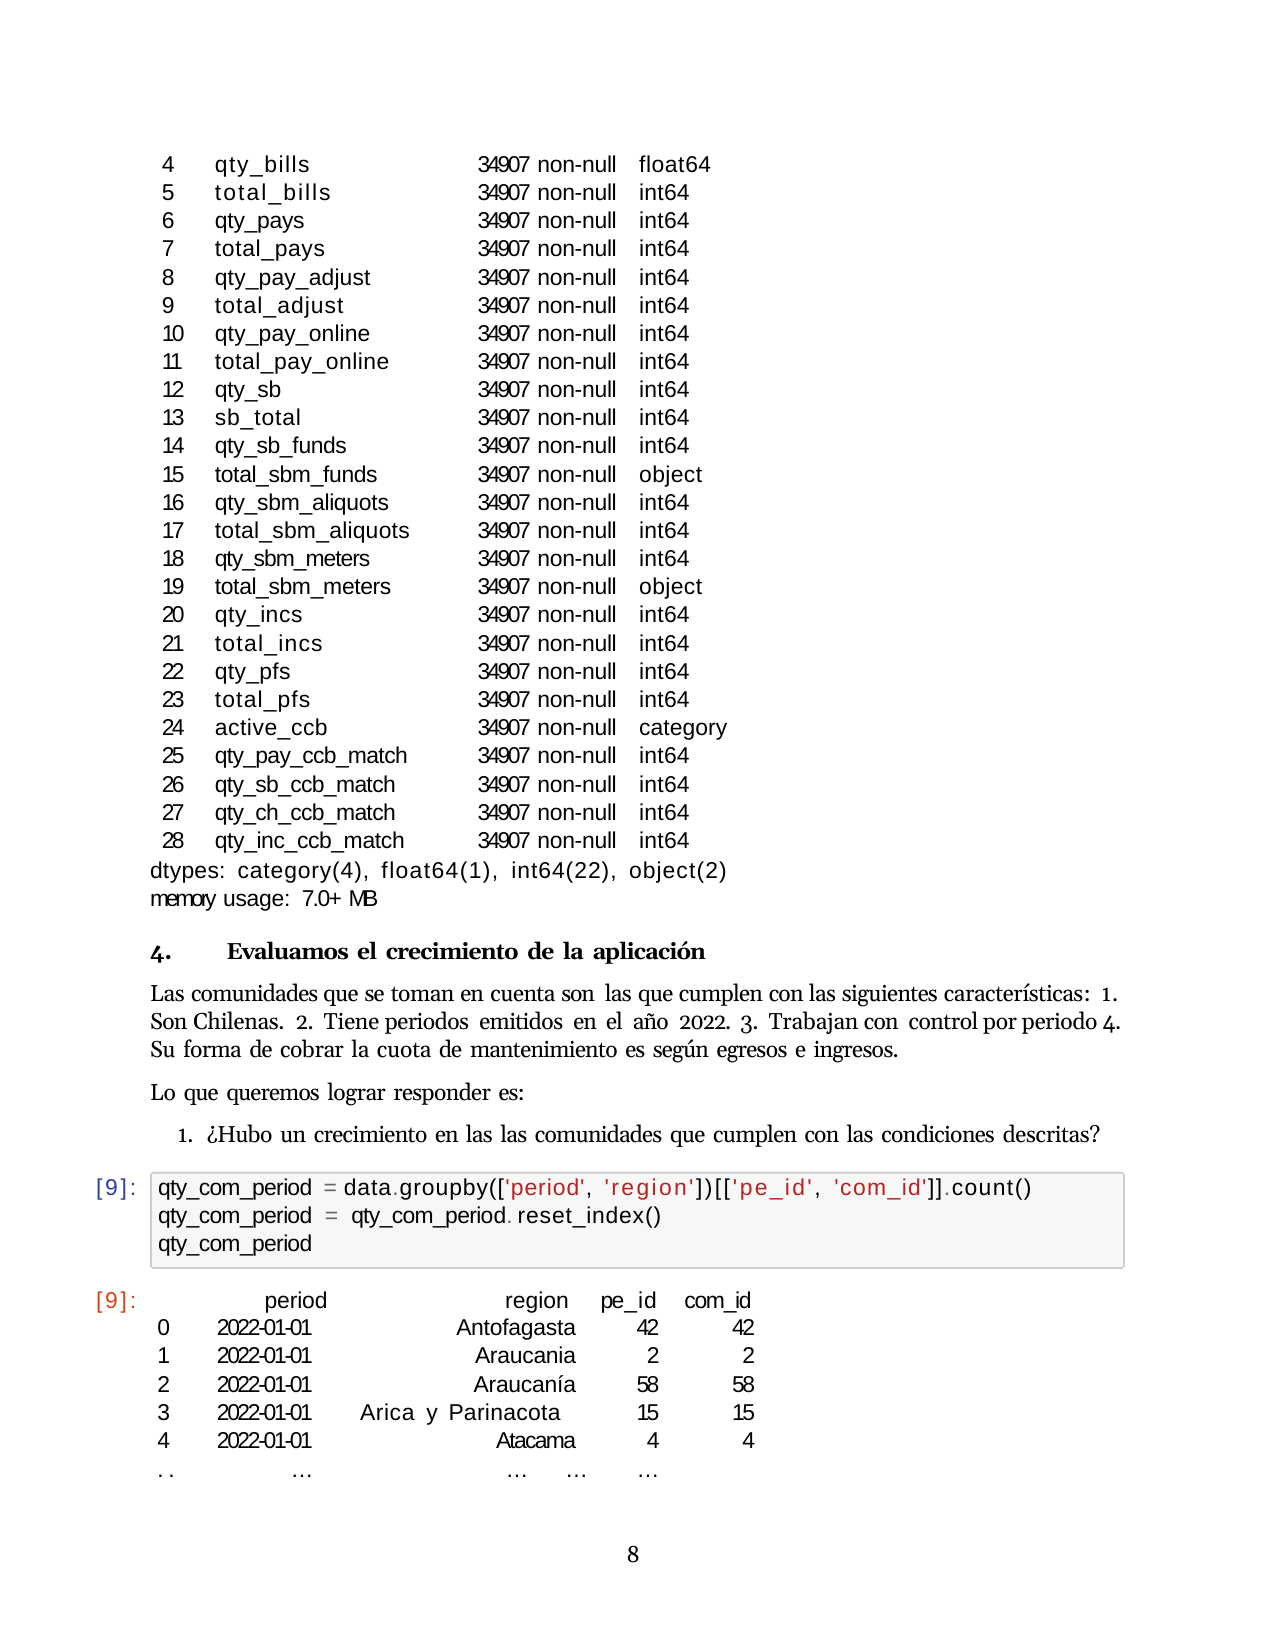

| 4 qty\_bills | 34907 non-null | float64 |
| --- | --- | --- |
| 5 total\_bills | 34907 non-null | int64 |
| 6 qty\_pays | 34907 non-null | int64 |
| 7 total\_pays | 34907 non-null | int64 |
| 8 qty\_pay\_adjust | 34907 non-null | int64 |
| 9 total\_adjust | 34907 non-null | int64 |
| 10 qty\_pay\_online | 34907 non-null | int64 |
| 11 total\_pay\_online | 34907 non-null | int64 |
| 12 qty\_sb | 34907 non-null | int64 |
| 13 sb\_total | 34907 non-null | int64 |
| 14 qty\_sb\_funds | 34907 non-null | int64 |
| 15 total\_sbm\_funds | 34907 non-null | object |
| 16 qty\_sbm\_aliquots | 34907 non-null | int64 |
| 17 total\_sbm\_aliquots | 34907 non-null | int64 |
| 18 qty\_sbm\_meters | 34907 non-null | int64 |
| 19 total\_sbm\_meters | 34907 non-null | object |
| 20 qty\_incs | 34907 non-null | int64 |
| 21 total\_incs | 34907 non-null | int64 |
| 22 qty\_pfs | 34907 non-null | int64 |
| 23 total\_pfs | 34907 non-null | int64 |
| 24 active\_ccb | 34907 non-null | category |
| 25 qty\_pay\_ccb\_match | 34907 non-null | int64 |
| 26 qty\_sb\_ccb\_match | 34907 non-null | int64 |
| 27 qty\_ch\_ccb\_match | 34907 non-null | int64 |
| 28 qty\_inc\_ccb\_match | 34907 non-null | int64 |
dtypes: category(4), float64(1), int64(22), object(2)  memory usage: 7.0+ MB

Evaluamos el crecimiento de la aplicación
Las comunidades que se toman en cuenta son las que cumplen con las siguientes características: 1.  Son Chilenas. 2. Tiene periodos emitidos en el año 2022. 3. Trabajan con control por periodo 4.  Su forma de cobrar la cuota de mantenimiento es según egresos e ingresos.
Lo que queremos lograr responder es:
¿Hubo un crecimiento en las las comunidades que cumplen con las condiciones descritas?
[9]:

qty_com_period = data.groupby(['period', 'region'])[['pe_id', 'com_id']].count()
qty_com_period  =  qty_com_period.reset_index()  qty_com_period
[9]:
period	region	pe_id	com_id
| 0 | 2022-01-01 | Antofagasta | 42 | 42 |
| --- | --- | --- | --- | --- |
| 1 | 2022-01-01 | Araucania | 2 | 2 |
| 2 | 2022-01-01 | Araucanía | 58 | 58 |
| 3 | 2022-01-01 | Arica y Parinacota | 15 | 15 |
| 4 | 2022-01-01 | Atacama | 4 | 4 |
| .. | … | … … | … |  |
8